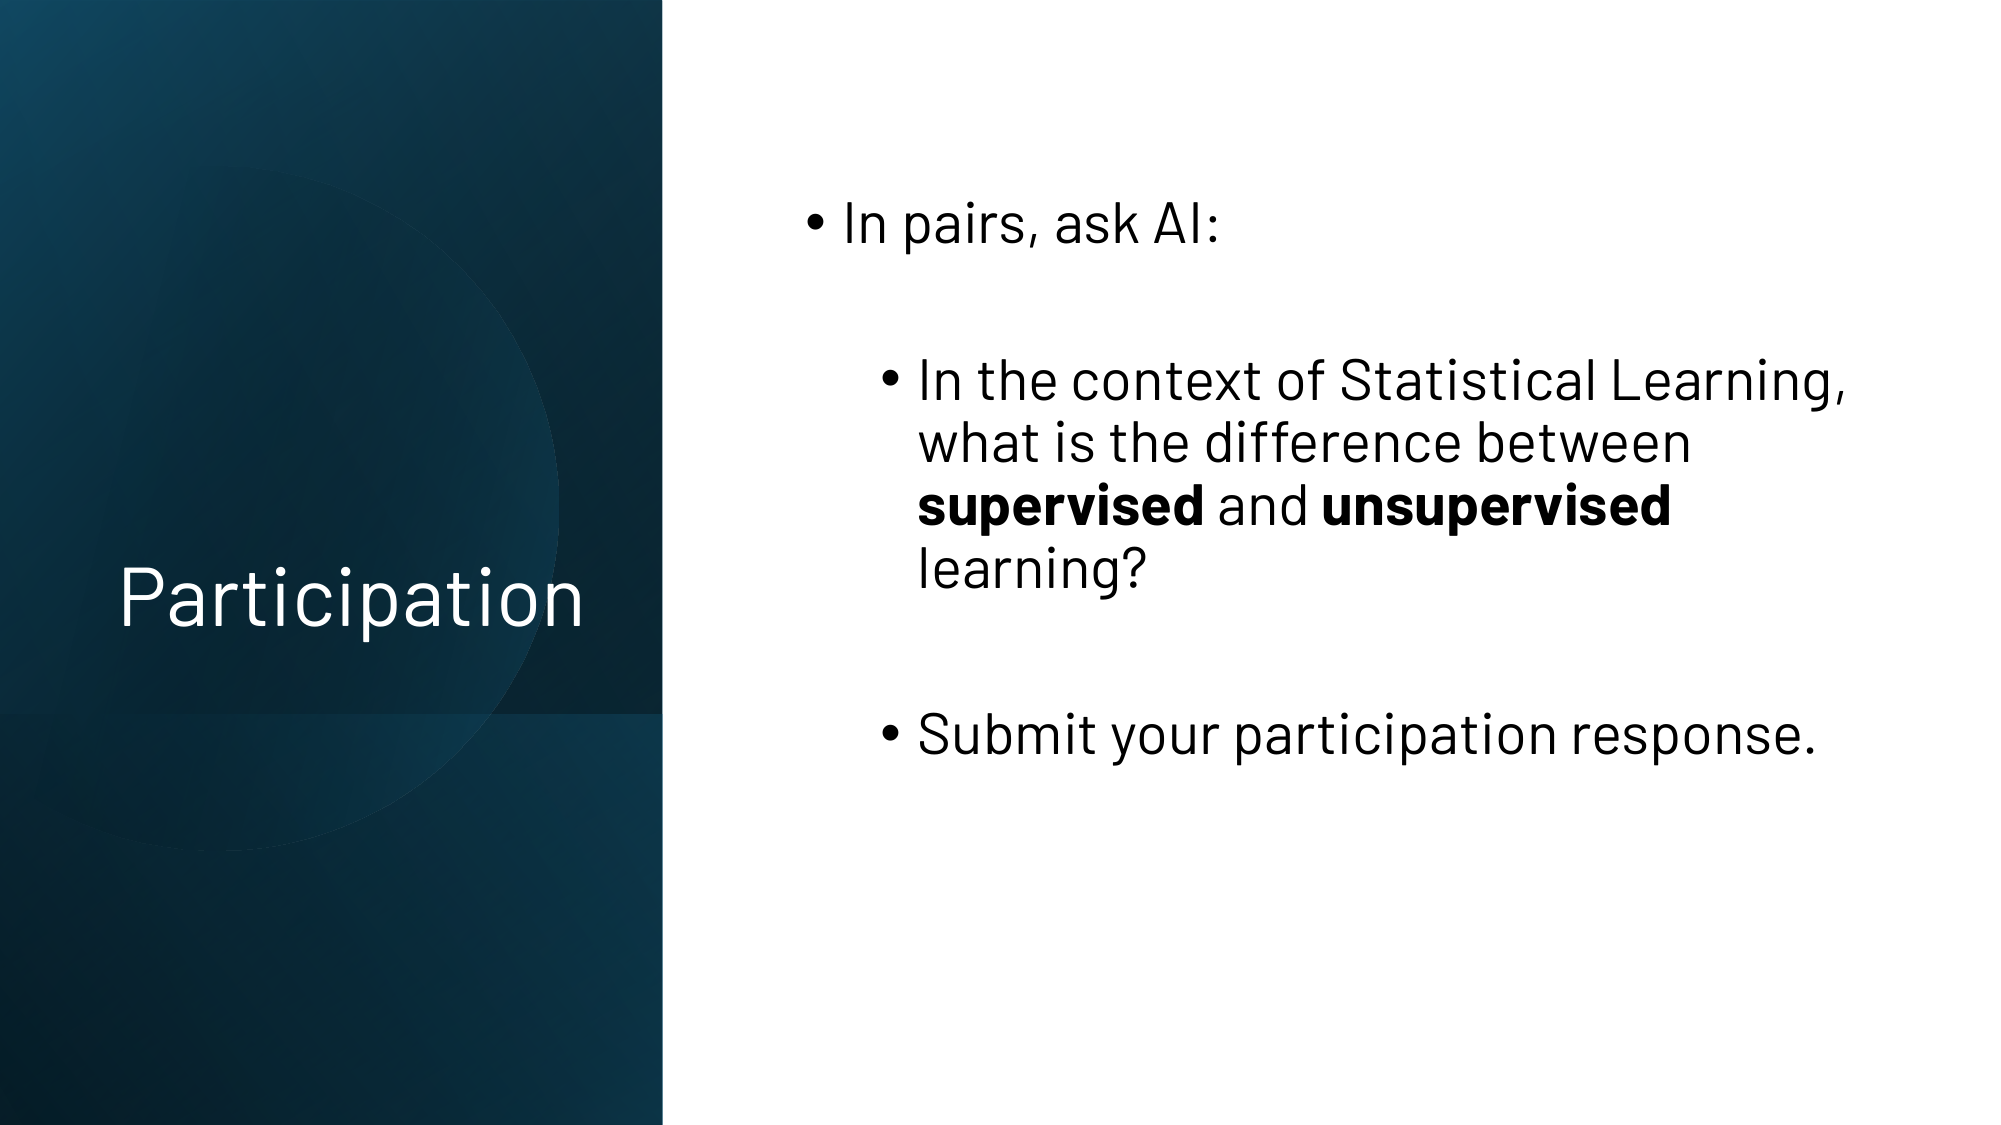

# Participation
In pairs, ask AI:

In the context of Statistical Learning, what is the difference between supervised and unsupervised learning?

Submit your participation response.